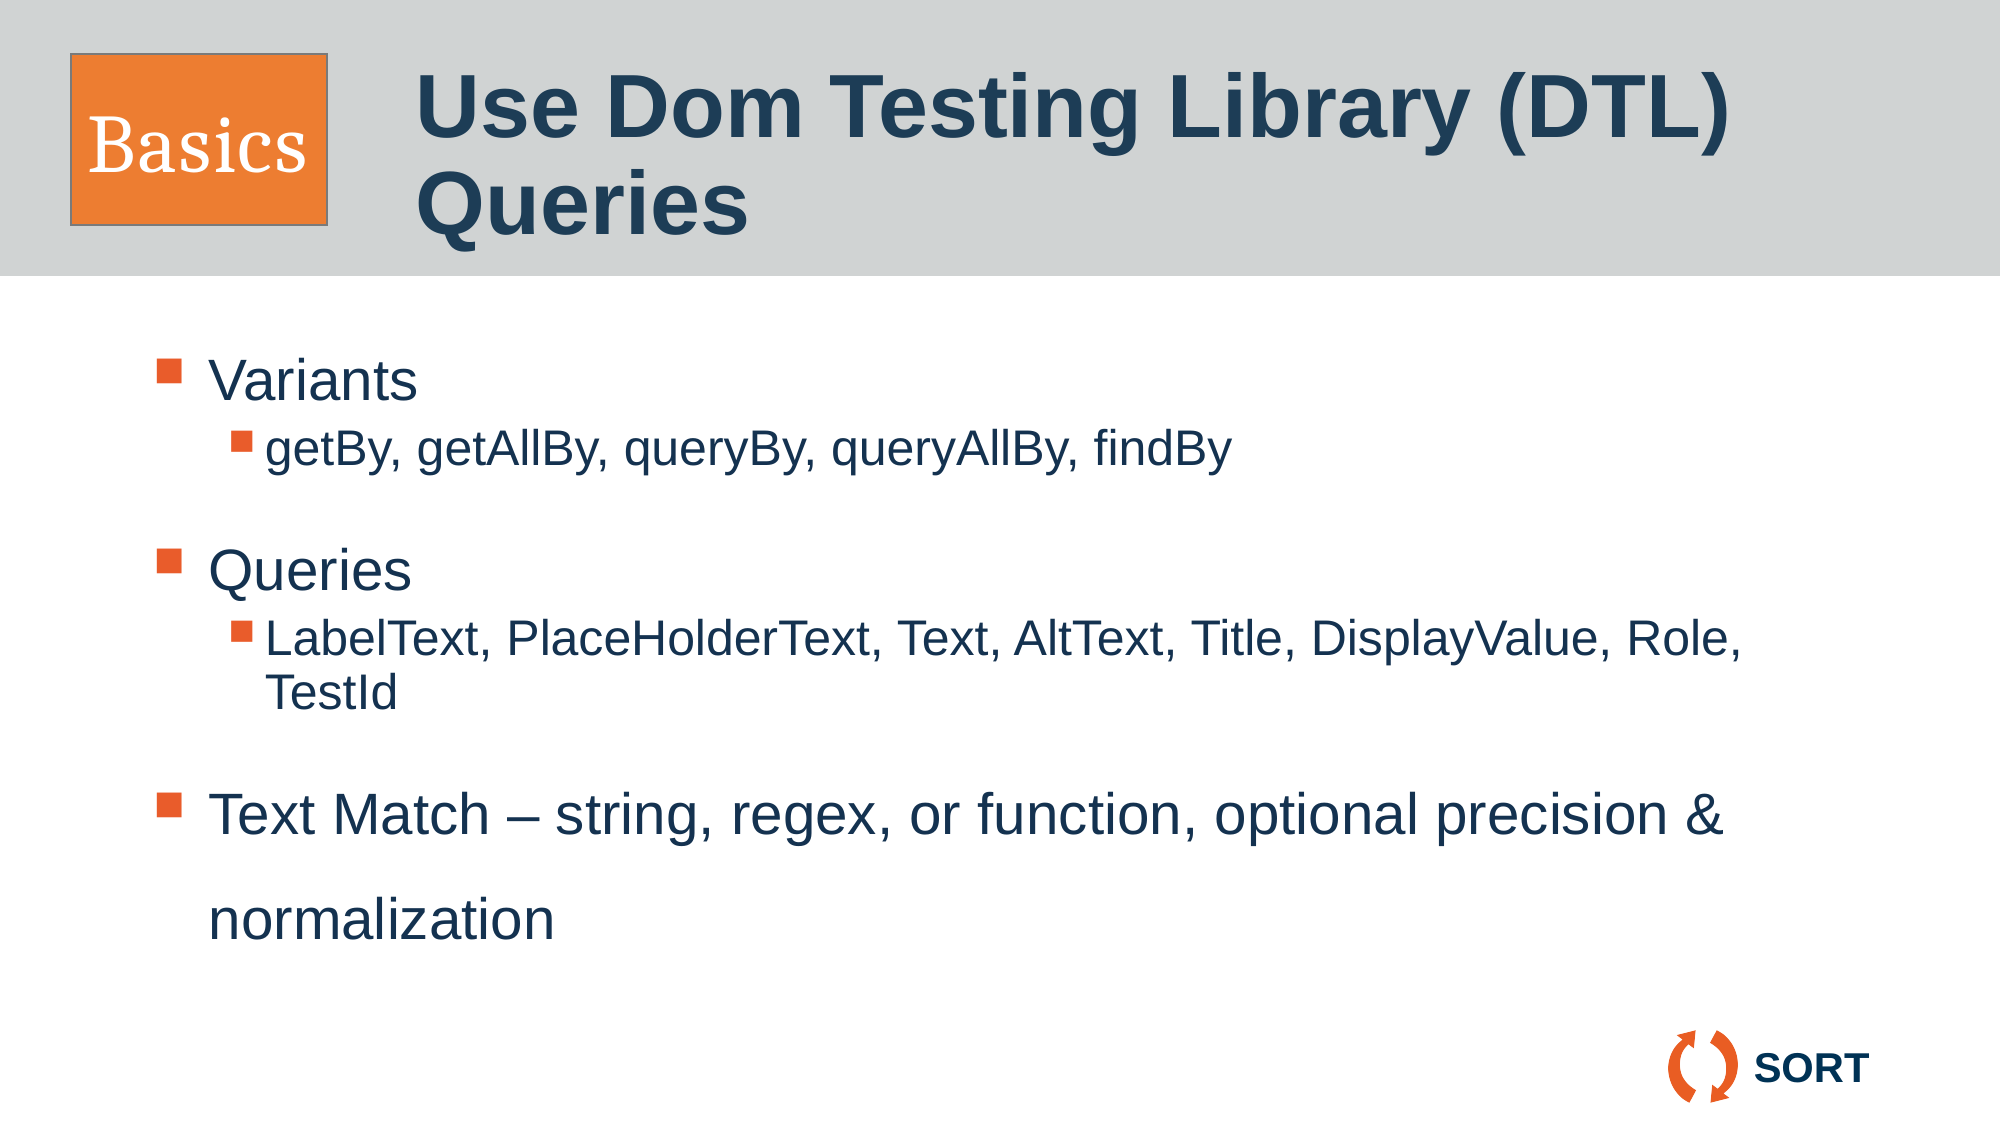

# Use Dom Testing Library (DTL) Queries
Basics
Variants
getBy, getAllBy, queryBy, queryAllBy, findBy
Queries
LabelText, PlaceHolderText, Text, AltText, Title, DisplayValue, Role, TestId
Text Match – string, regex, or function, optional precision & normalization